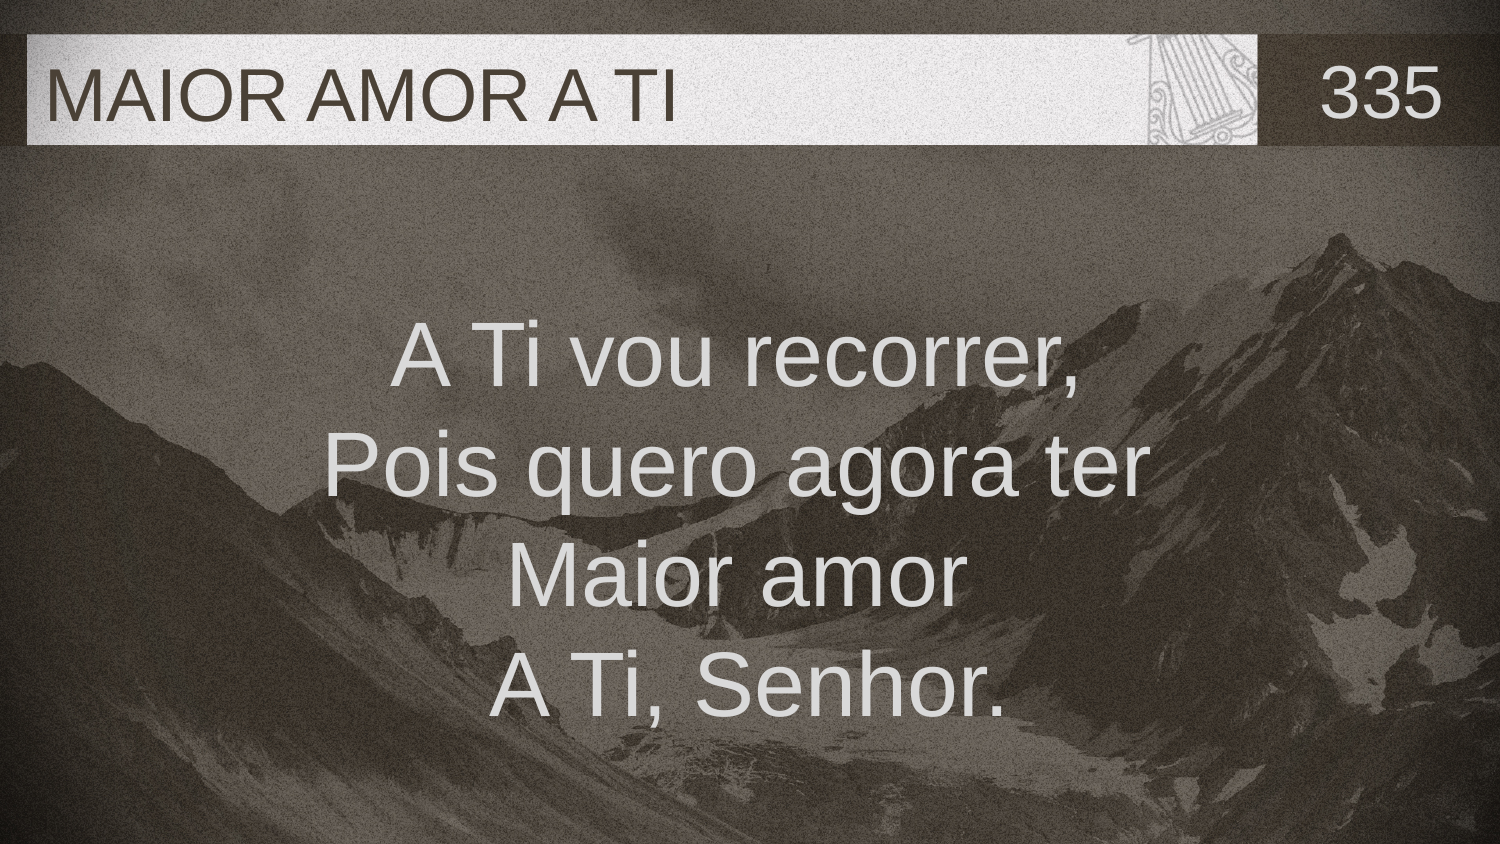

# MAIOR AMOR A TI
335
A Ti vou recorrer,
Pois quero agora ter
Maior amor
A Ti, Senhor.